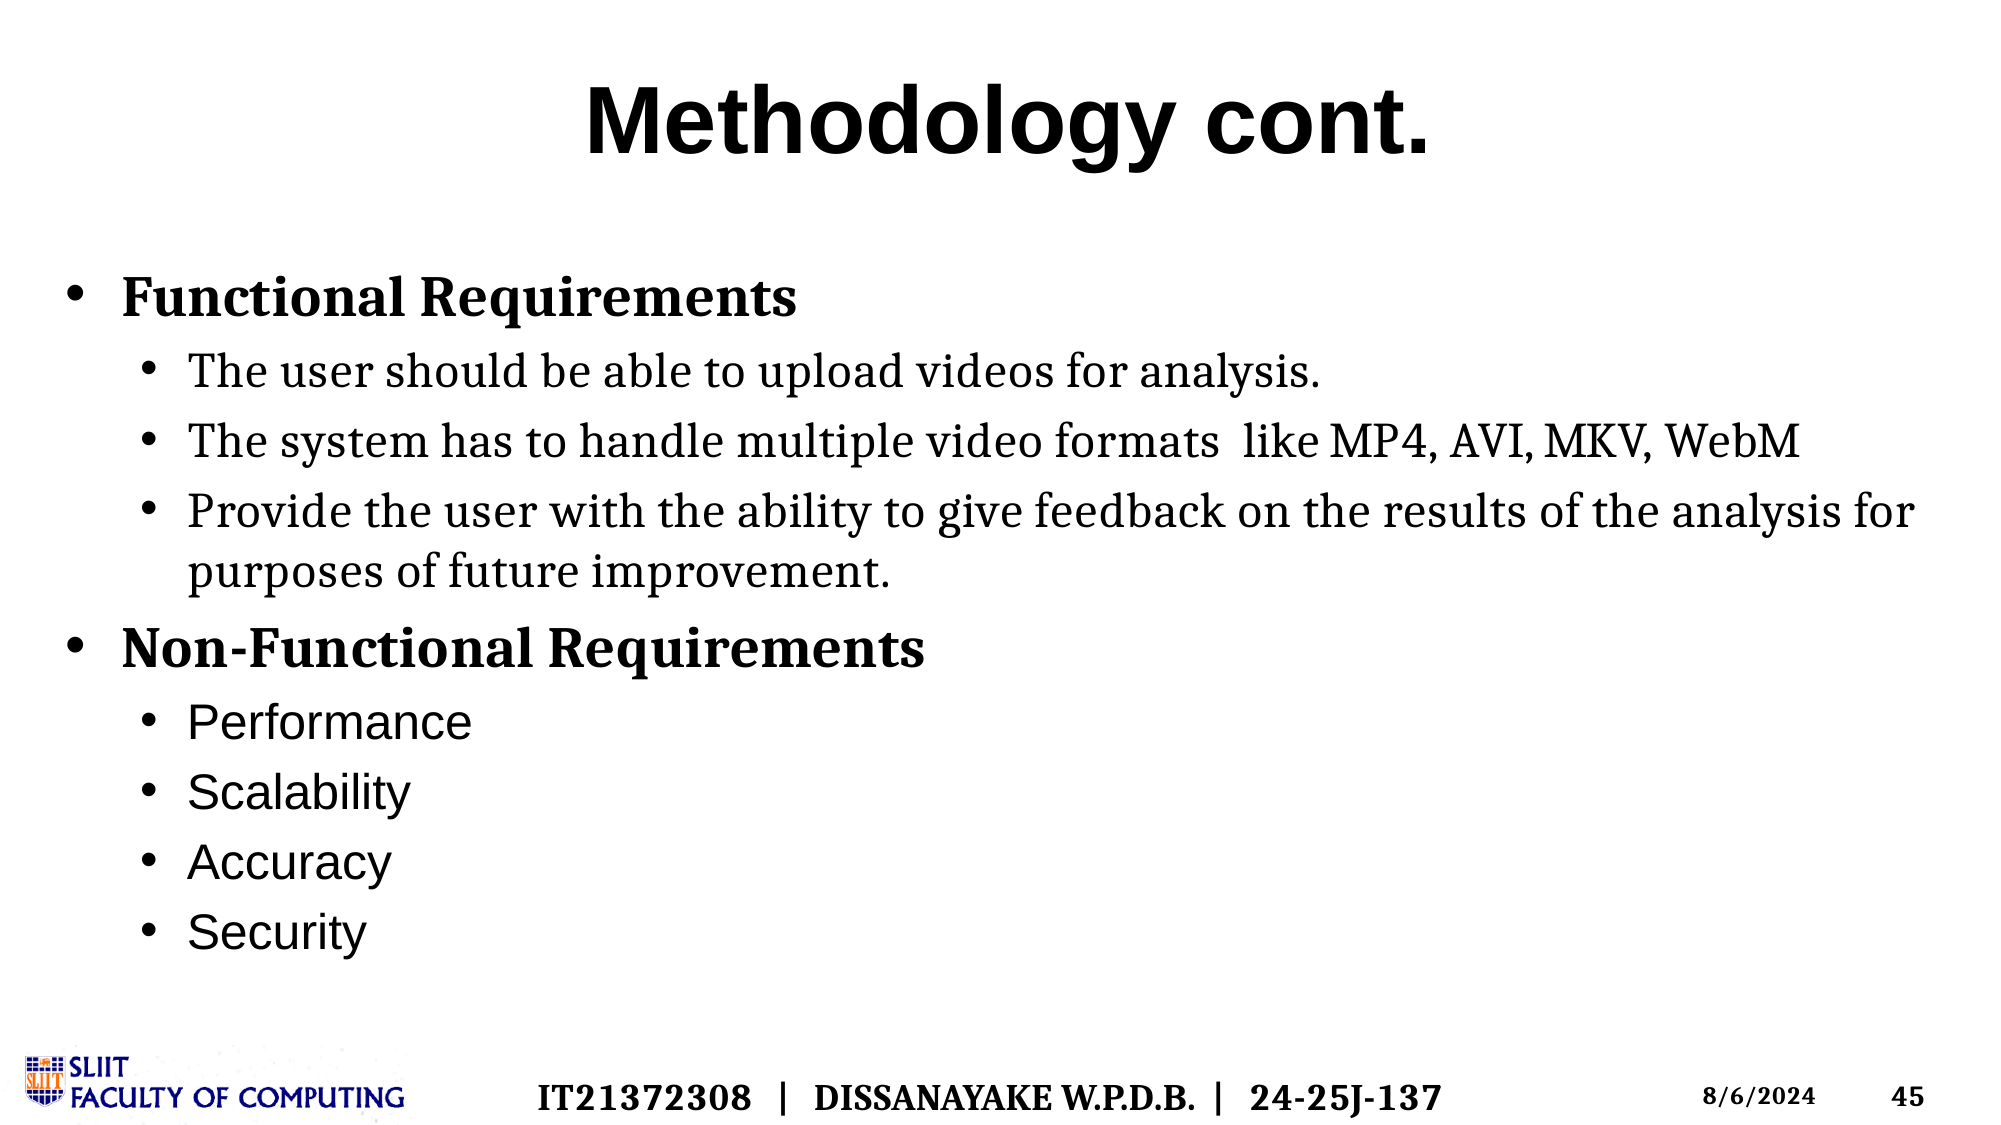

# Methodology cont.

Functional Requirements
The user should be able to upload videos for analysis.
The system has to handle multiple video formats  like MP4, AVI, MKV, WebM
Provide the user with the ability to give feedback on the results of the analysis for purposes of future improvement.
Non-Functional Requirements
Performance
Scalability
Accuracy
Security

IT21372308   |   DISSANAYAKE W.P.D.B.  |   24-25J-137